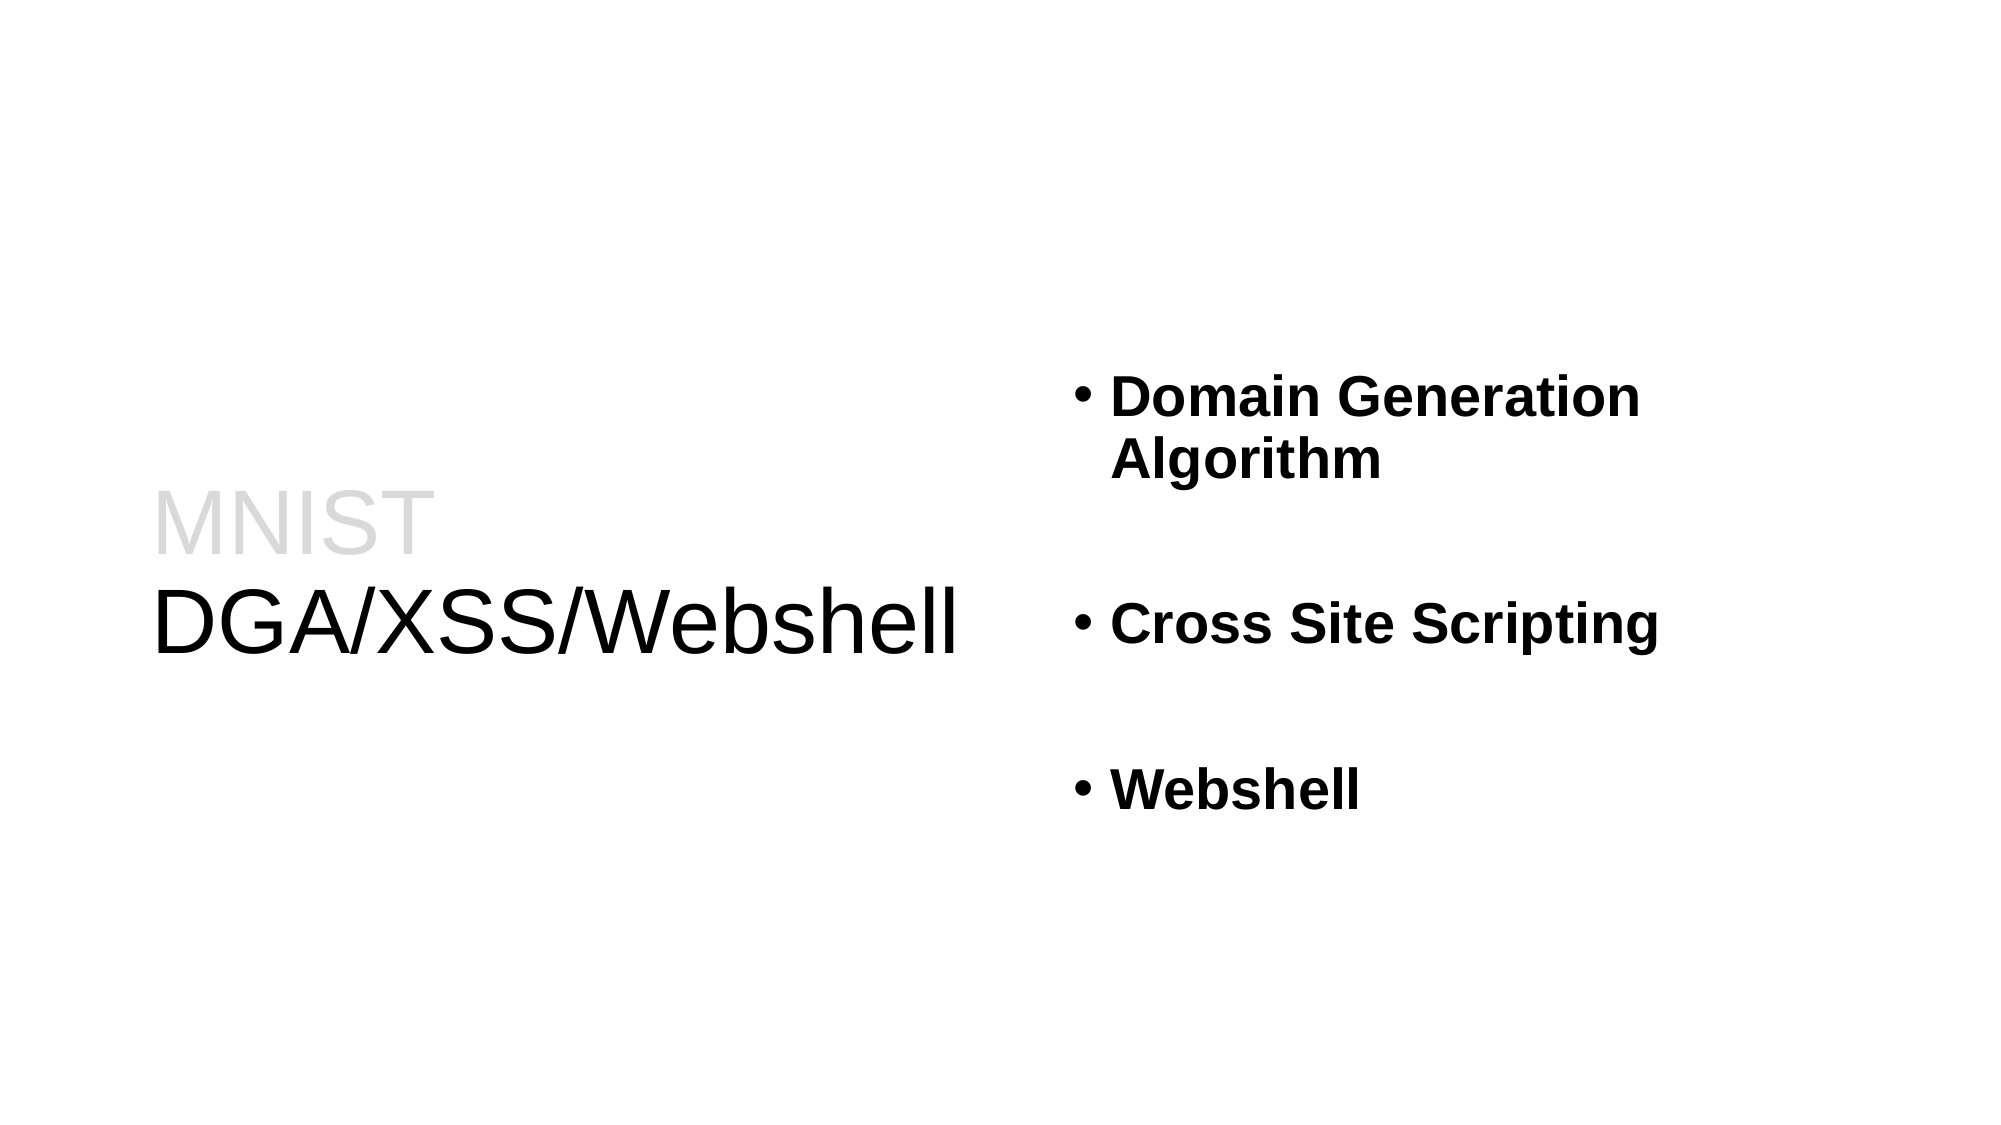

Domain Generation Algorithm

Cross Site Scripting

Webshell

MNIST
DGA/XSS/Webshell